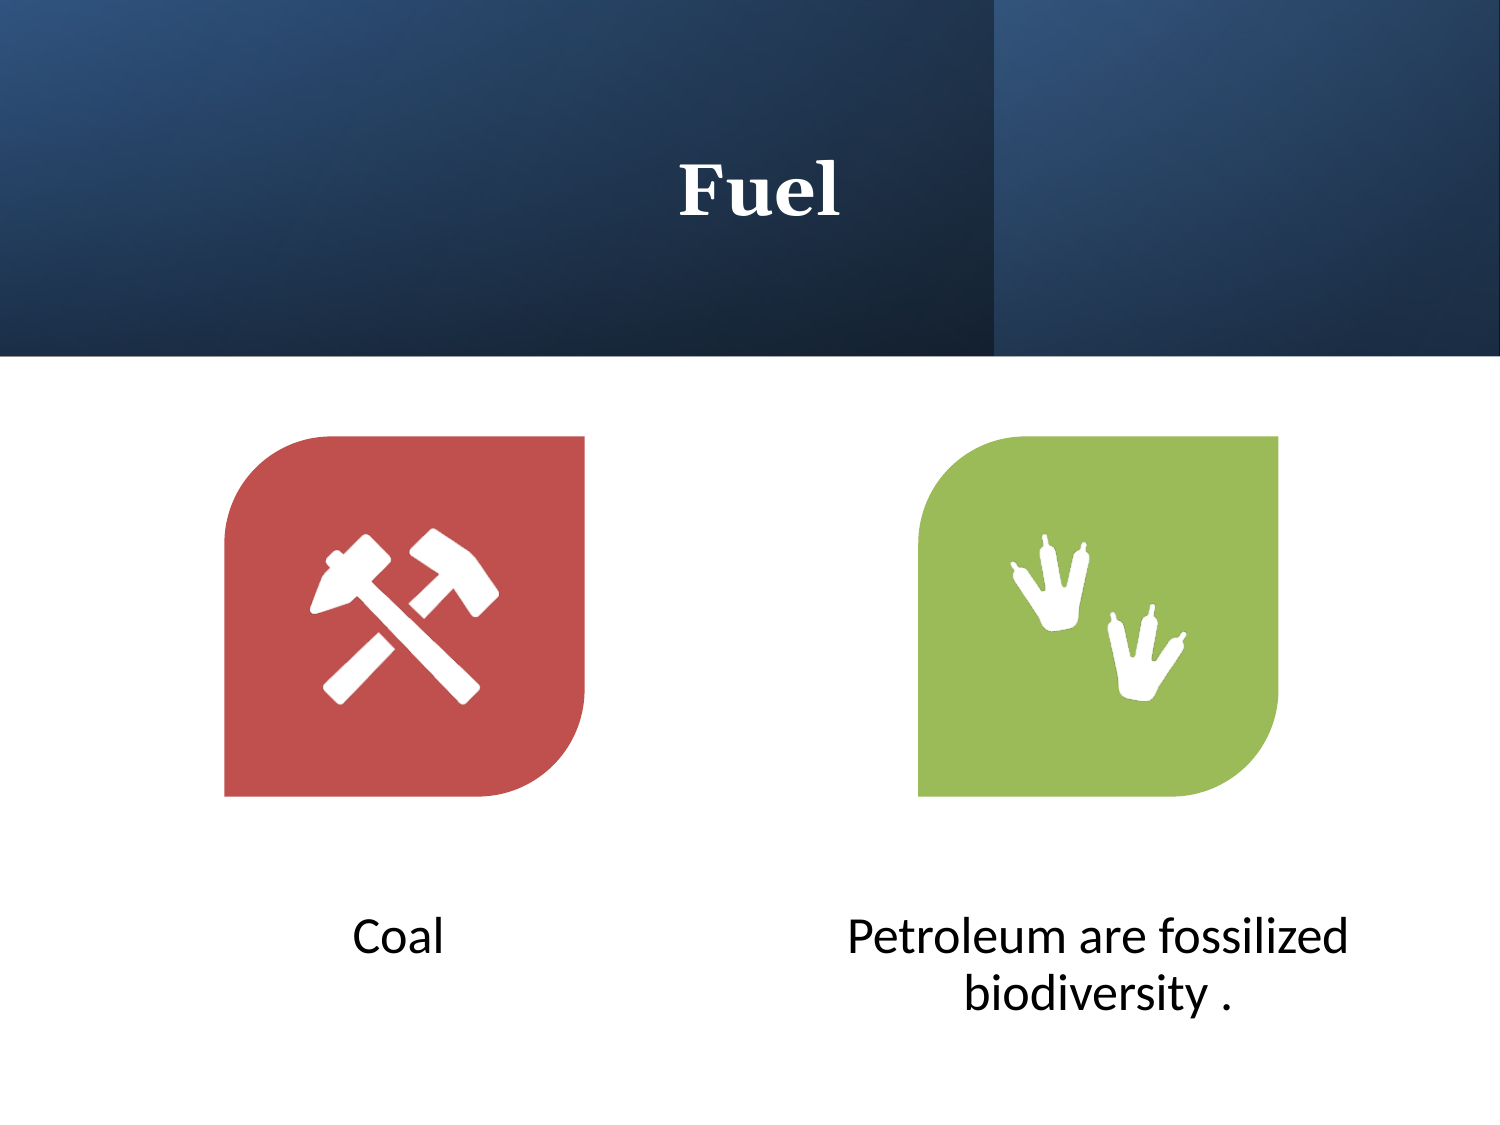

# Fuel
Coal
Petroleum are fossilized biodiversity .